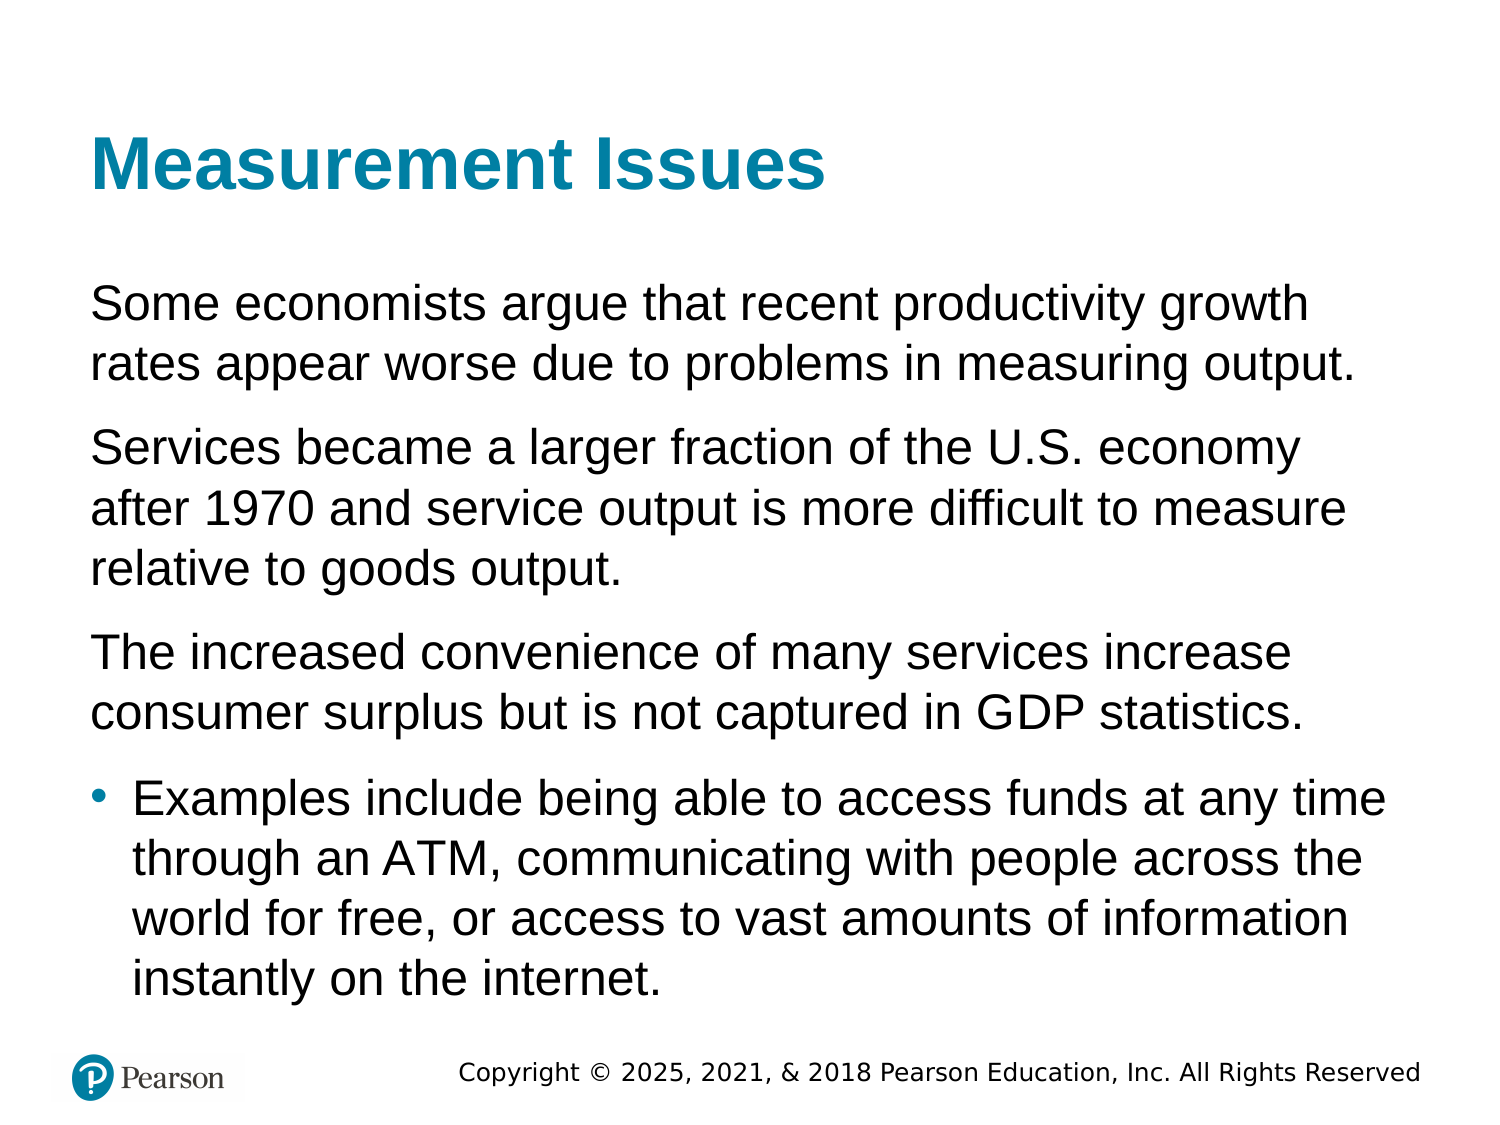

# Measurement Issues
Some economists argue that recent productivity growth rates appear worse due to problems in measuring output.
Services became a larger fraction of the U.S. economy after 1970 and service output is more difficult to measure relative to goods output.
The increased convenience of many services increase consumer surplus but is not captured in G D P statistics.
Examples include being able to access funds at any time through an A T M, communicating with people across the world for free, or access to vast amounts of information instantly on the internet.